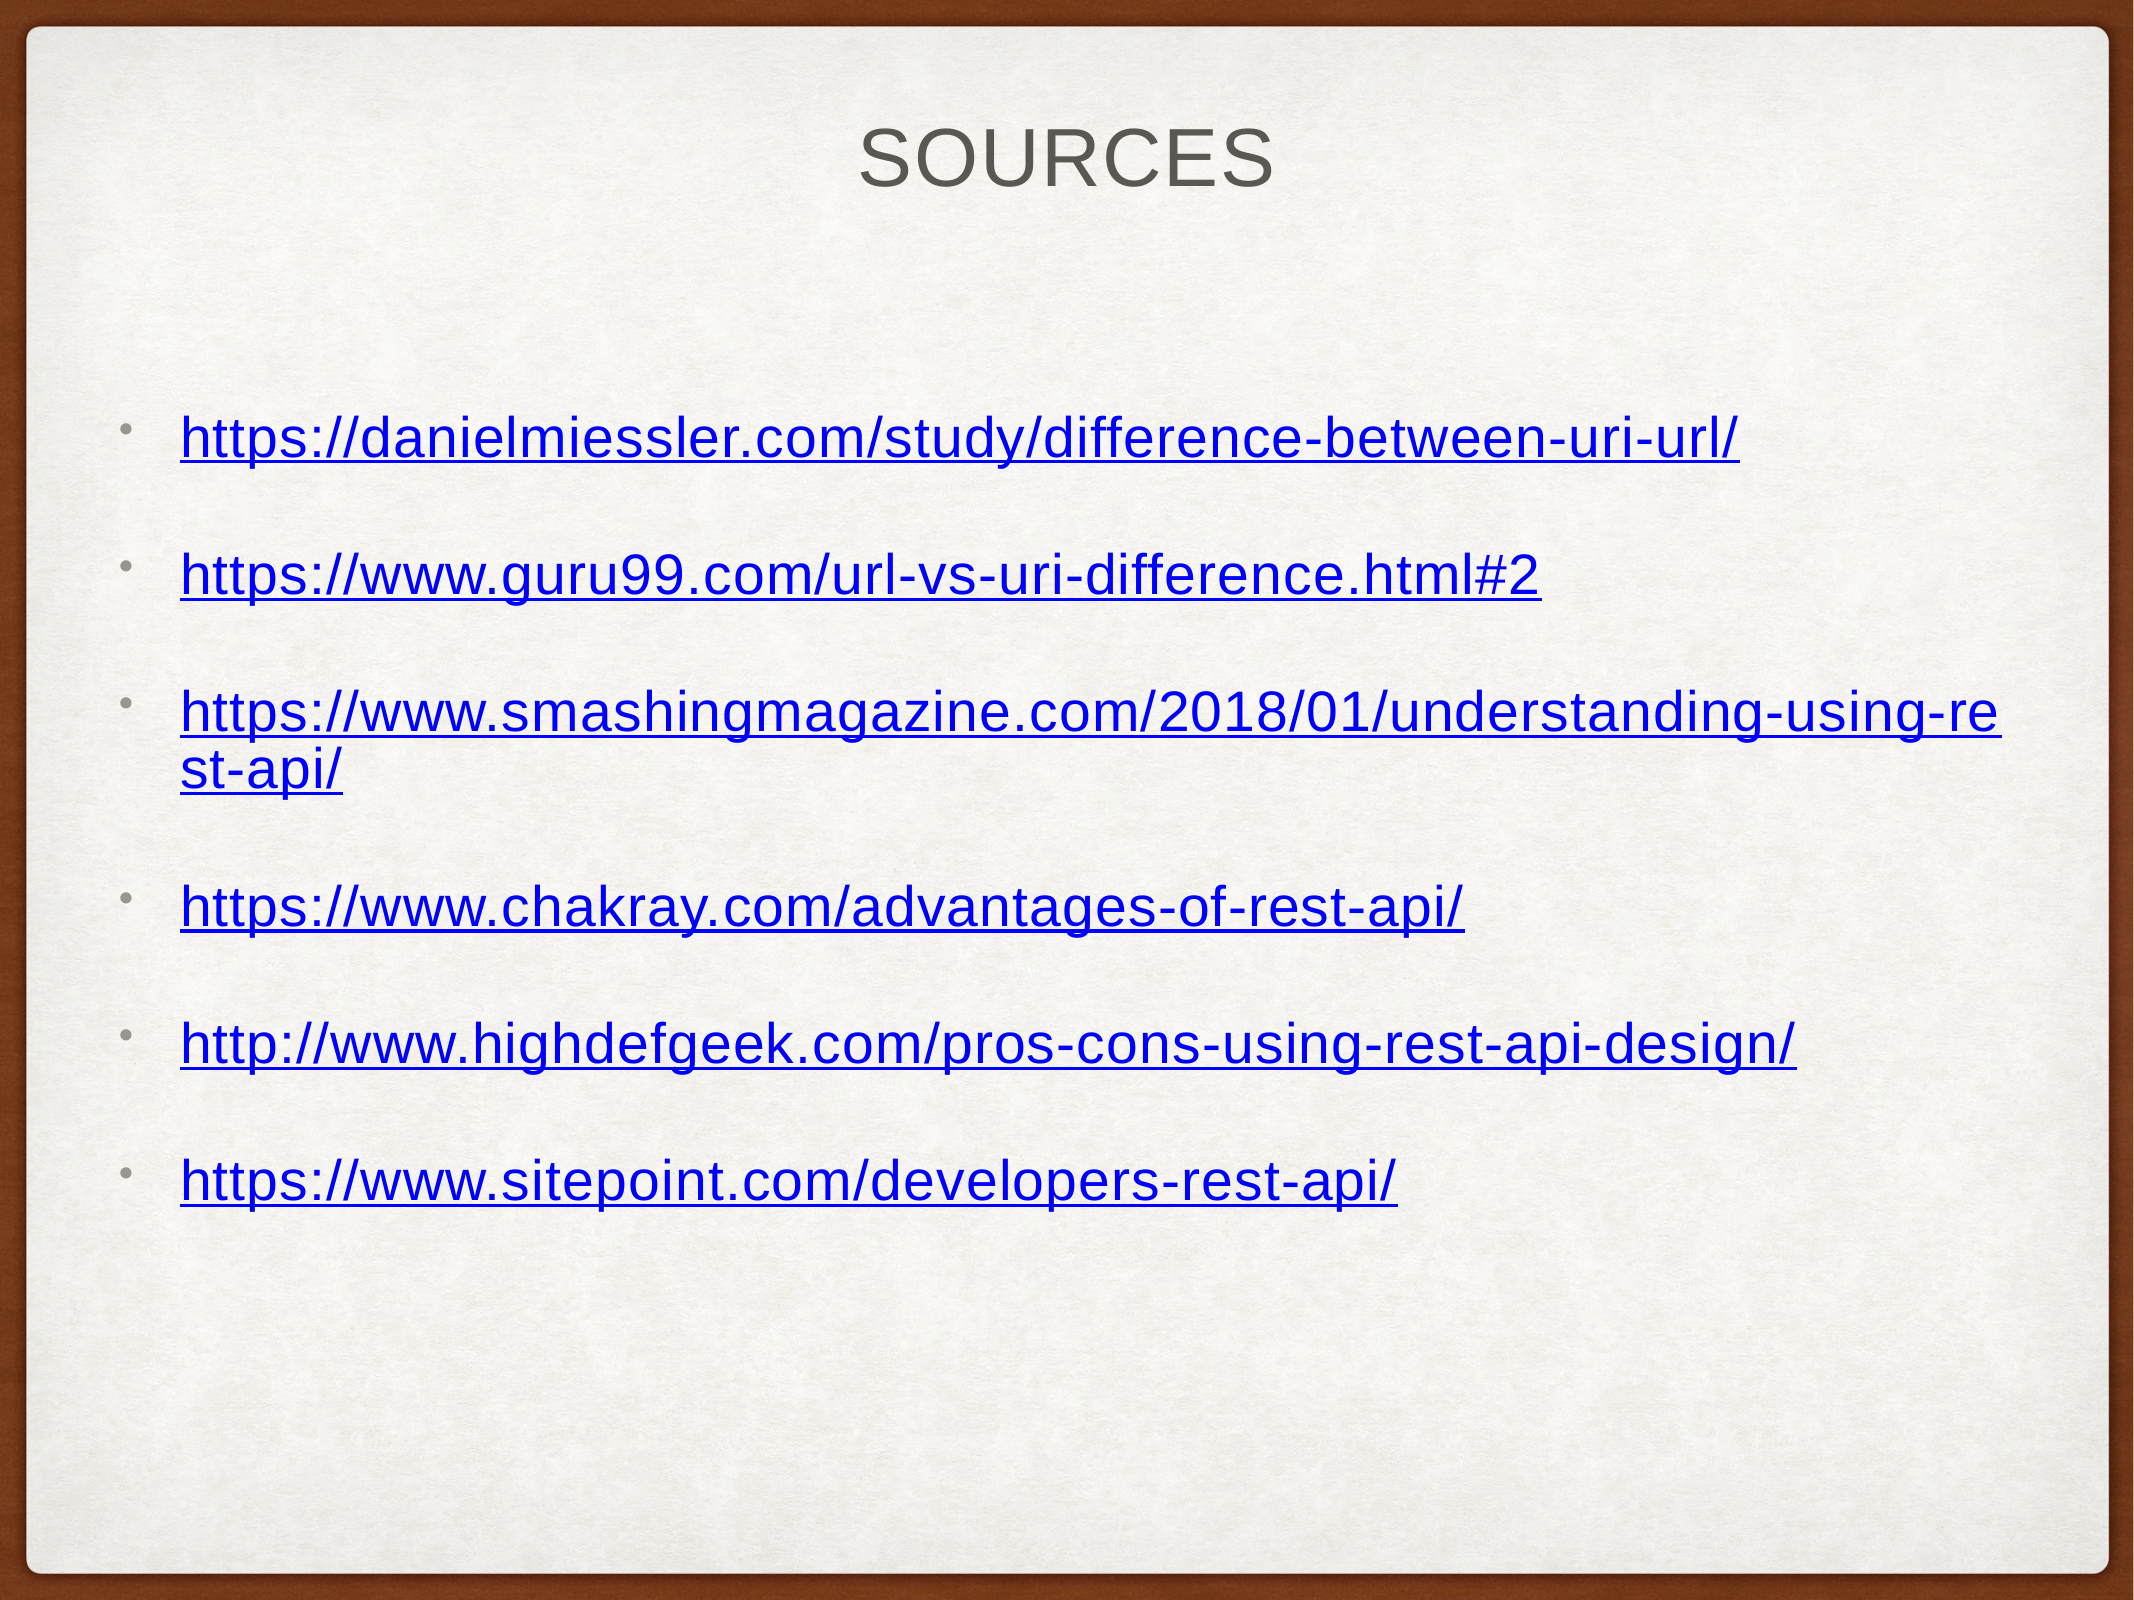

# Sources
https://danielmiessler.com/study/difference-between-uri-url/
https://www.guru99.com/url-vs-uri-difference.html#2
https://www.smashingmagazine.com/2018/01/understanding-using-rest-api/
https://www.chakray.com/advantages-of-rest-api/
http://www.highdefgeek.com/pros-cons-using-rest-api-design/
https://www.sitepoint.com/developers-rest-api/